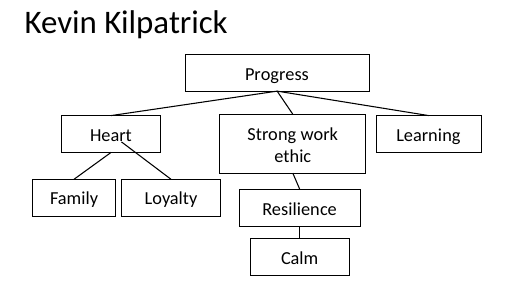

# Kevin Kilpatrick
Progress
Heart
Learning
Family
Calm
Strong work ethic
Loyalty
Resilience